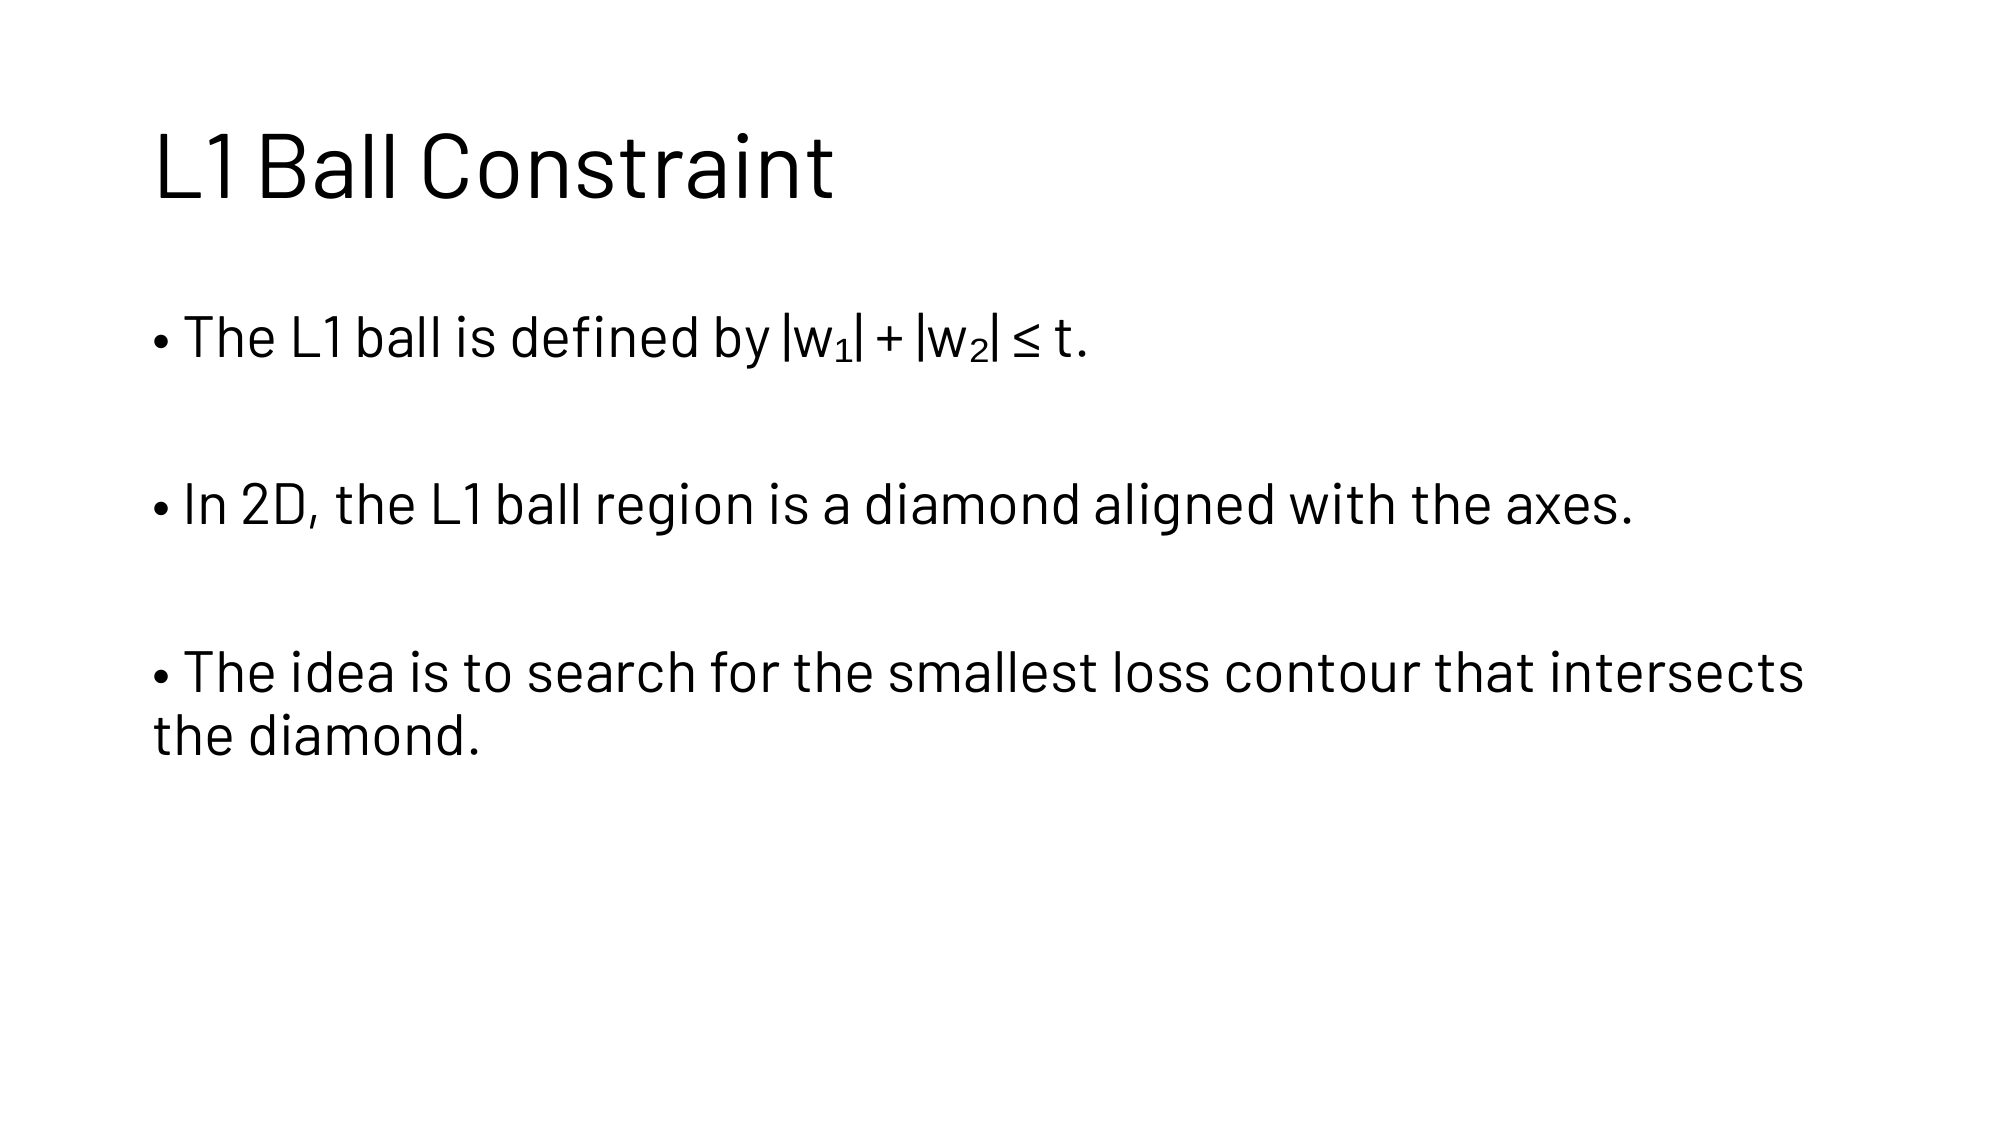

# L1 Ball Constraint
• The L1 ball is defined by |w₁| + |w₂| ≤ t.

• In 2D, the L1 ball region is a diamond aligned with the axes.

• The idea is to search for the smallest loss contour that intersects the diamond.